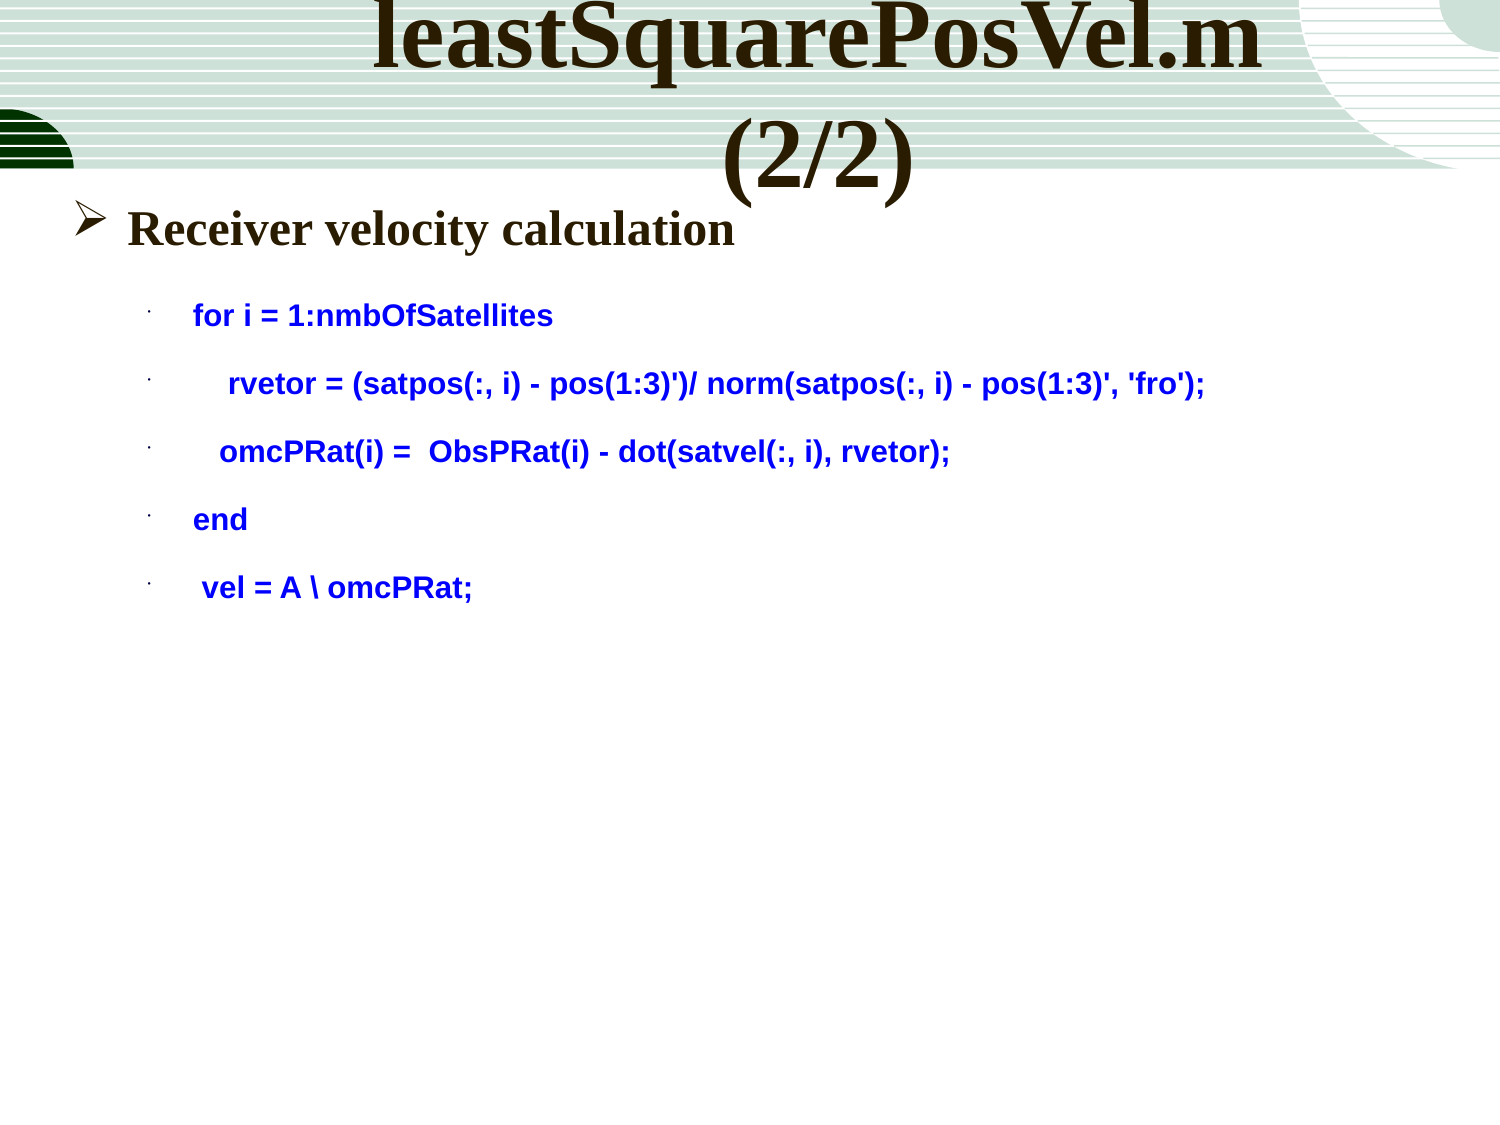

leastSquarePosVel.m (2/2)
Receiver velocity calculation
for i = 1:nmbOfSatellites
    rvetor = (satpos(:, i) - pos(1:3)')/ norm(satpos(:, i) - pos(1:3)', 'fro');
   omcPRat(i) =  ObsPRat(i) - dot(satvel(:, i), rvetor);
end
 vel = A \ omcPRat;